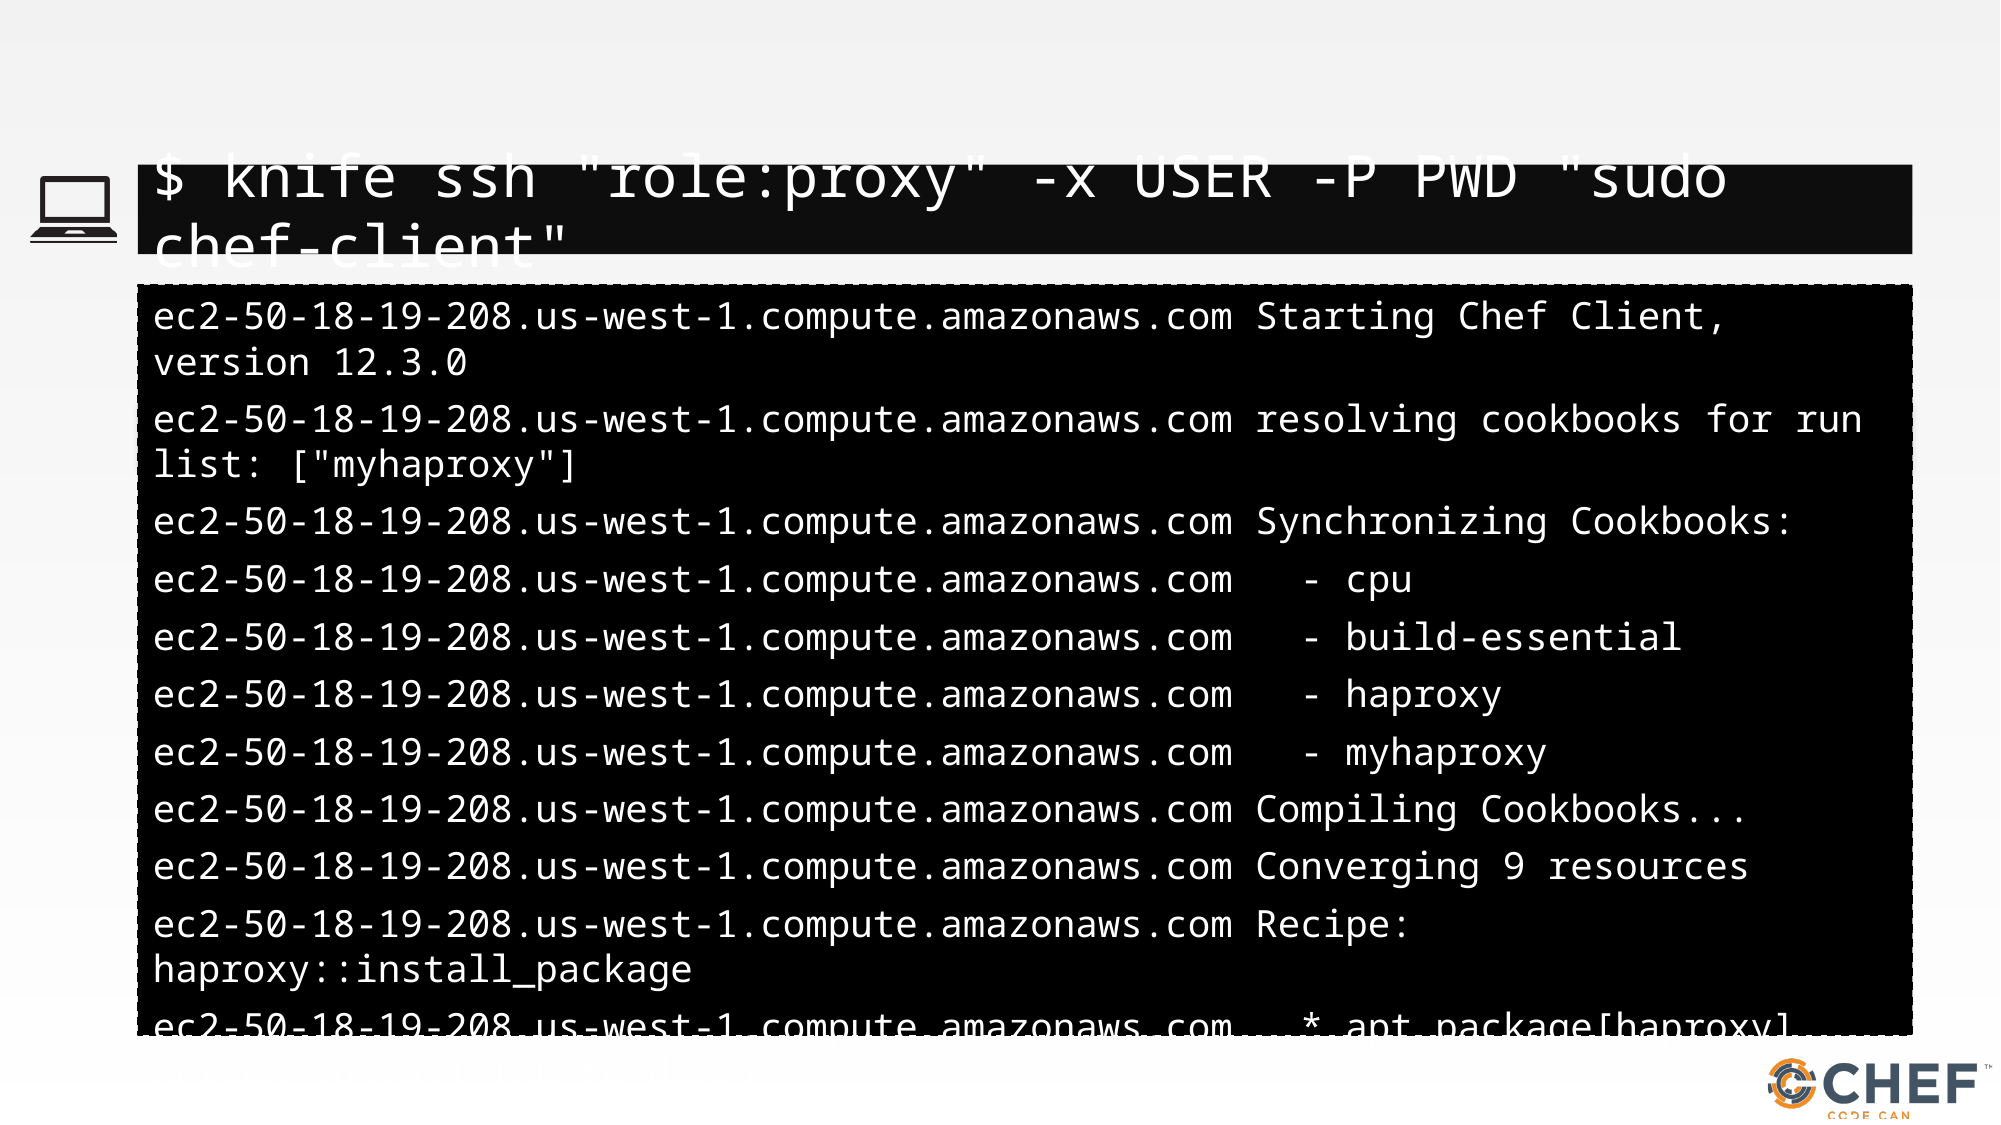

#
$ knife ssh "role:proxy" -x USER -P PWD "sudo chef-client"
ec2-50-18-19-208.us-west-1.compute.amazonaws.com Starting Chef Client, version 12.3.0
ec2-50-18-19-208.us-west-1.compute.amazonaws.com resolving cookbooks for run list: ["myhaproxy"]
ec2-50-18-19-208.us-west-1.compute.amazonaws.com Synchronizing Cookbooks:
ec2-50-18-19-208.us-west-1.compute.amazonaws.com   - cpu
ec2-50-18-19-208.us-west-1.compute.amazonaws.com   - build-essential
ec2-50-18-19-208.us-west-1.compute.amazonaws.com   - haproxy
ec2-50-18-19-208.us-west-1.compute.amazonaws.com   - myhaproxy
ec2-50-18-19-208.us-west-1.compute.amazonaws.com Compiling Cookbooks...
ec2-50-18-19-208.us-west-1.compute.amazonaws.com Converging 9 resources
ec2-50-18-19-208.us-west-1.compute.amazonaws.com Recipe: haproxy::install_package
ec2-50-18-19-208.us-west-1.compute.amazonaws.com   * apt_package[haproxy] action install (up to date)
ec2-50-18-19-208.us-west-1.compute.amazonaws.com   * directory[/etc/haproxy] action create (up to date)
ec2-50-18-19-208.us-west-1.compute.amazonaws.com   * template[/etc/init.d/haproxy] action create (up to date)
ec2-50-18-19-208.us-west-1.compute.amazonaws.com Recipe: haproxy::default
ec2-50-18-19-208.us-west-1.compute.amazonaws.com   * cookbook_file[/etc/default/haproxy] action create (up to date)
ec2-50-18-19-208.us-west-1.compute.amazonaws.com   * haproxy_lb[admin] action create (up to date)
ec2-50-18-19-208.us-west-1.compute.amazonaws.com   * haproxy_lb[http] action create (up to date)
ec2-50-18-19-208.us-west-1.compute.amazonaws.com   * haproxy_lb[servers-http] action create (up to date)
ec2-50-18-19-208.us-west-1.compute.amazonaws.com   * template[/etc/haproxy/haproxy.cfg] action create
ec2-50-18-19-208.us-west-1.compute.amazonaws.com     - update content in file /etc/haproxy/haproxy.cfg from 1054d8 to 6002e2
ec2-50-18-19-208.us-west-1.compute.amazonaws.com     --- /etc/haproxy/haproxy.cfg	2015-05-16 00:59:12.776804000 +0000
ec2-50-18-19-208.us-west-1.compute.amazonaws.com     +++ /tmp/chef-rendered-template20150516-11674-nm31wt	2015-05-16 01:05:20.036804000 +0000
ec2-50-18-19-208.us-west-1.compute.amazonaws.com     @@ -35,8 +35,8 @@
ec2-50-18-19-208.us-west-1.compute.amazonaws.com
ec2-50-18-19-208.us-west-1.compute.amazonaws.com
ec2-50-18-19-208.us-west-1.compute.amazonaws.com      backend servers-http
ec2-50-18-19-208.us-west-1.compute.amazonaws.com     -  server ec2-54-176-64-173.us-west-1.compute.amazonaws.com 54.176.64.173:8080 weight 1 maxconn 100 check
ec2-50-18-19-208.us-west-1.compute.amazonaws.com     -  server ec2-204-236-155-223.us-west-1.compute.amazonaws.com 204.236.155.223:8080 weight 1 maxconn 100 check
ec2-50-18-19-208.us-west-1.compute.amazonaws.com     +  server ec2-54-176-64-173.us-west-1.compute.amazonaws.com 54.176.64.173:80 weight 1 maxconn 100 check
ec2-50-18-19-208.us-west-1.compute.amazonaws.com     +  server ec2-204-236-155-223.us-west-1.compute.amazonaws.com 204.236.155.223:80 weight 1 maxconn 100 check
ec2-50-18-19-208.us-west-1.compute.amazonaws.com
ec2-50-18-19-208.us-west-1.compute.amazonaws.com
ec2-50-18-19-208.us-west-1.compute.amazonaws.com   * service[haproxy] action enable (up to date)
ec2-50-18-19-208.us-west-1.compute.amazonaws.com   * service[haproxy] action start (up to date)
ec2-50-18-19-208.us-west-1.compute.amazonaws.com   * service[haproxy] action reload
ec2-50-18-19-208.us-west-1.compute.amazonaws.com     - reload service service[haproxy]
ec2-50-18-19-208.us-west-1.compute.amazonaws.com
ec2-50-18-19-208.us-west-1.compute.amazonaws.com Running handlers:
ec2-50-18-19-208.us-west-1.compute.amazonaws.com Running handlers complete
ec2-50-18-19-208.us-west-1.compute.amazonaws.com Chef Client finished, 2/11 resources updated in 11.256445934 seconds